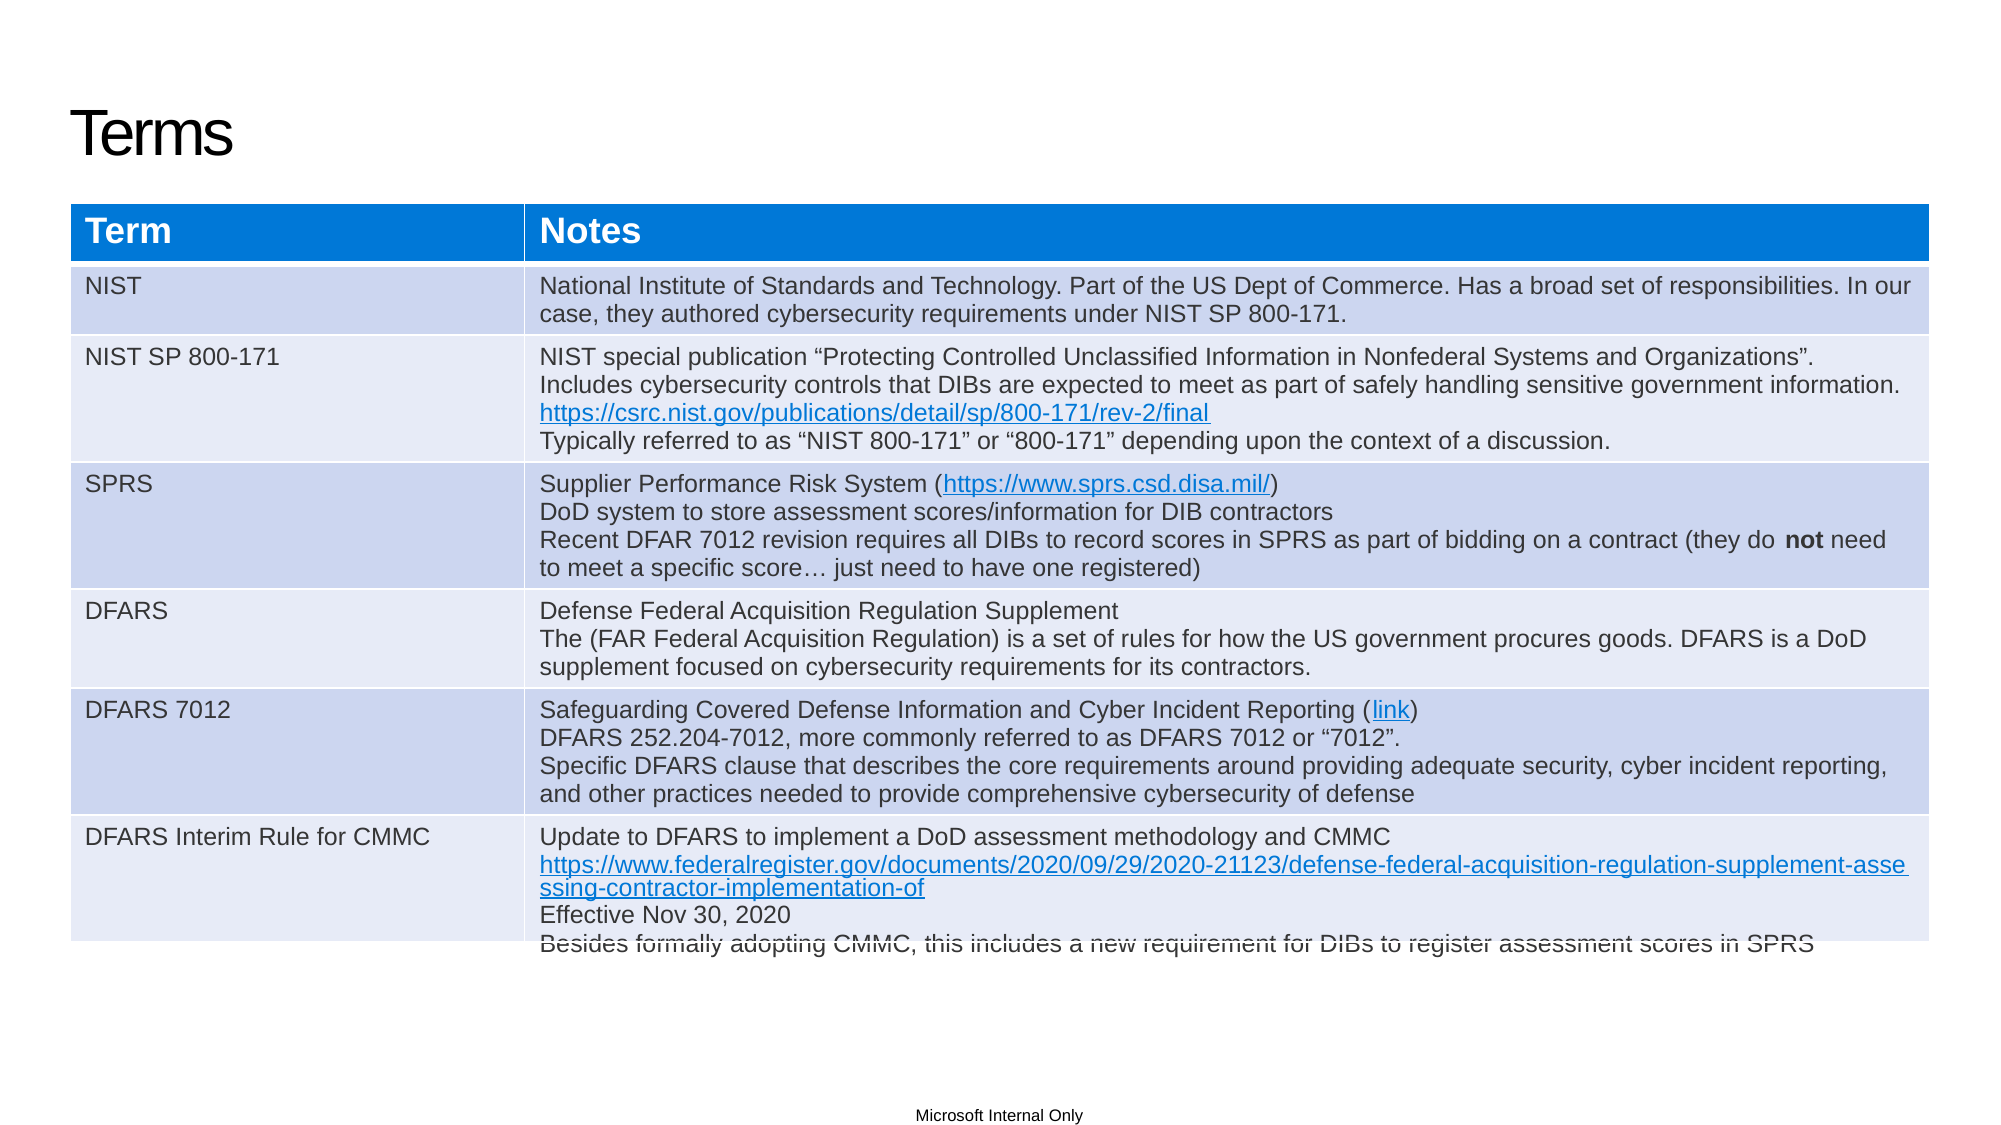

Terms
| Term | Notes |
| --- | --- |
| NIST | National Institute of Standards and Technology. Part of the US Dept of Commerce. Has a broad set of responsibilities. In our case, they authored cybersecurity requirements under NIST SP 800-171. |
| NIST SP 800-171 | NIST special publication “Protecting Controlled Unclassified Information in Nonfederal Systems and Organizations”. Includes cybersecurity controls that DIBs are expected to meet as part of safely handling sensitive government information. https://csrc.nist.gov/publications/detail/sp/800-171/rev-2/final Typically referred to as “NIST 800-171” or “800-171” depending upon the context of a discussion. |
| SPRS | Supplier Performance Risk System (https://www.sprs.csd.disa.mil/) DoD system to store assessment scores/information for DIB contractors Recent DFAR 7012 revision requires all DIBs to record scores in SPRS as part of bidding on a contract (they do not need to meet a specific score… just need to have one registered) |
| DFARS | Defense Federal Acquisition Regulation Supplement The (FAR Federal Acquisition Regulation) is a set of rules for how the US government procures goods. DFARS is a DoD supplement focused on cybersecurity requirements for its contractors. |
| DFARS 7012 | Safeguarding Covered Defense Information and Cyber Incident Reporting (link) DFARS 252.204-7012, more commonly referred to as DFARS 7012 or “7012”. Specific DFARS clause that describes the core requirements around providing adequate security, cyber incident reporting, and other practices needed to provide comprehensive cybersecurity of defense |
| DFARS Interim Rule for CMMC | Update to DFARS to implement a DoD assessment methodology and CMMC https://www.federalregister.gov/documents/2020/09/29/2020-21123/defense-federal-acquisition-regulation-supplement-assessing-contractor-implementation-of Effective Nov 30, 2020 Besides formally adopting CMMC, this includes a new requirement for DIBs to register assessment scores in SPRS |
Microsoft Internal Only